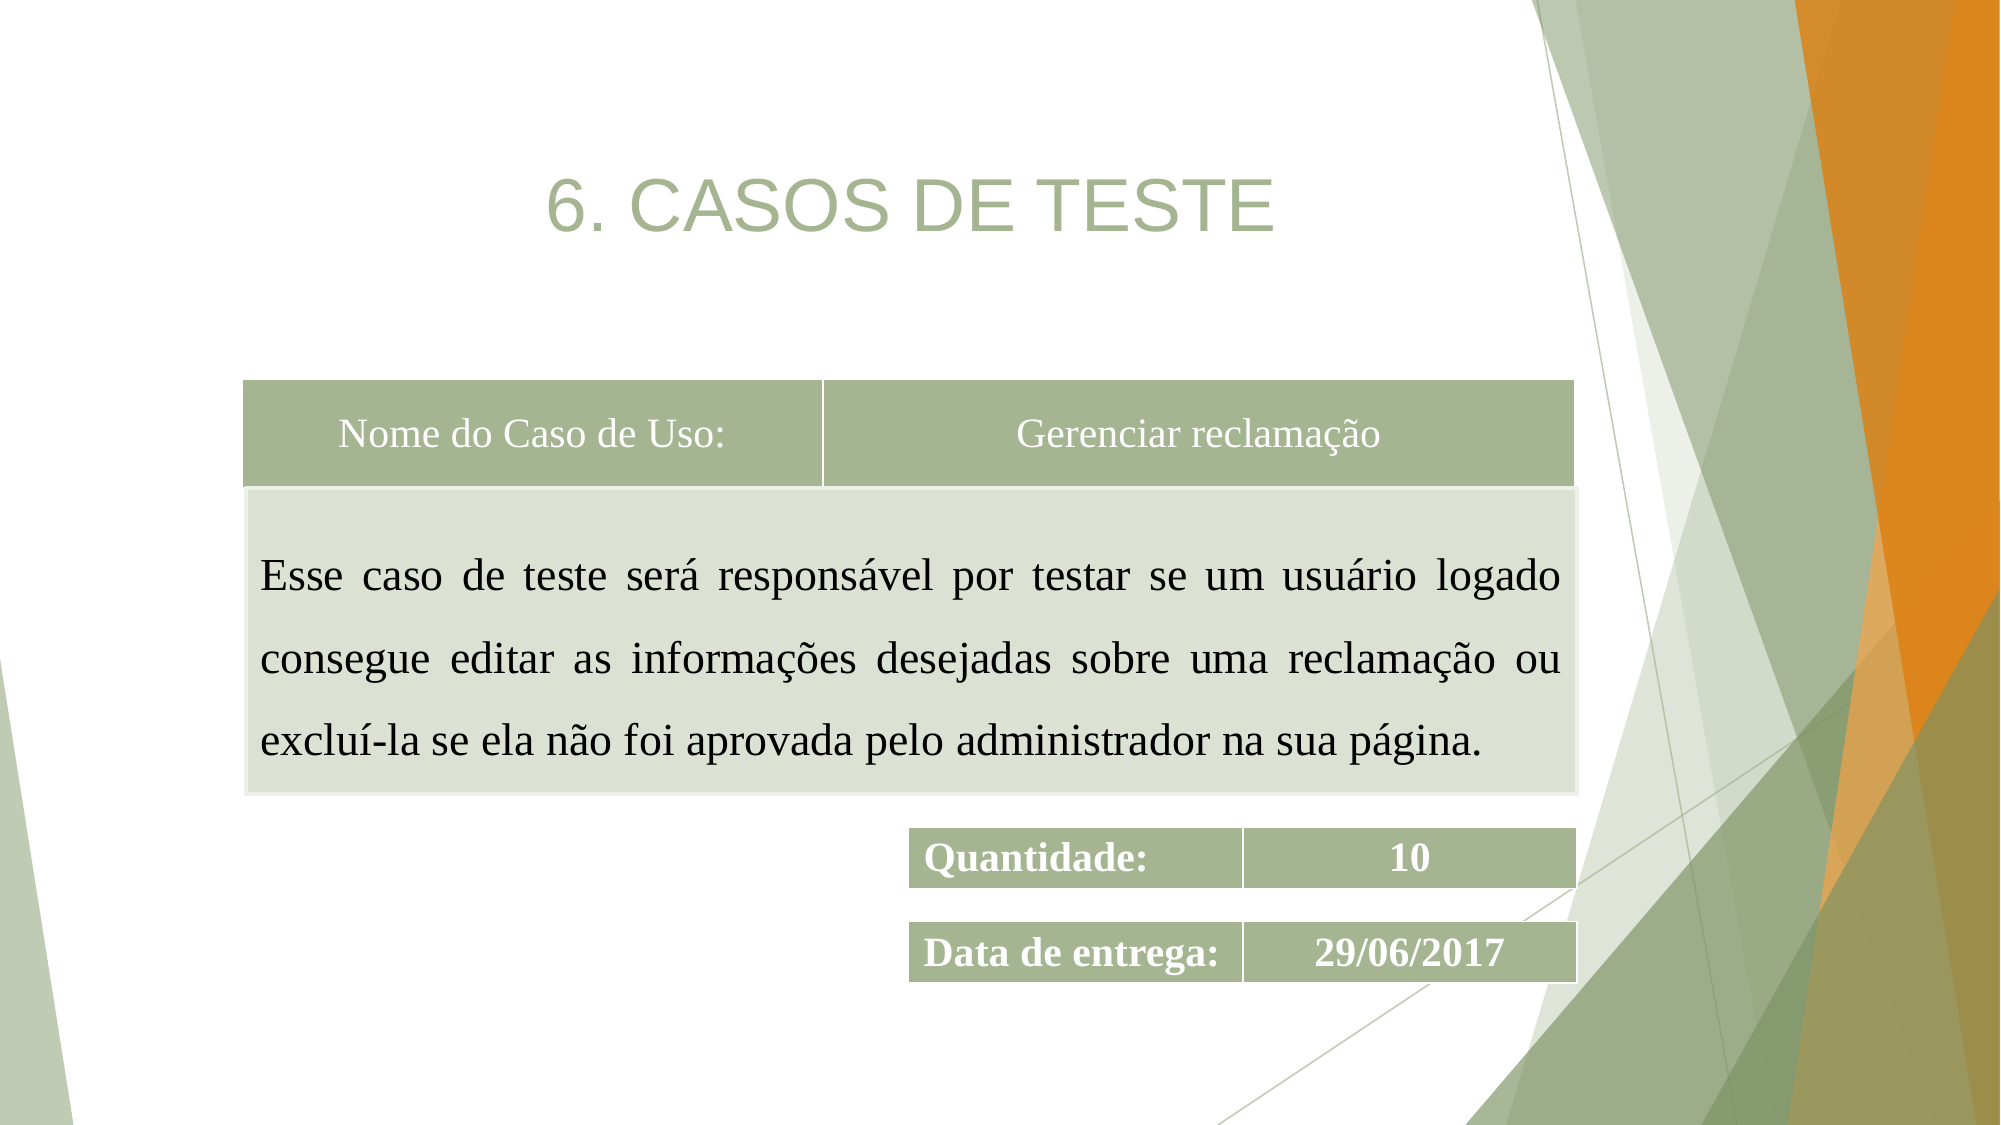

6. CASOS DE TESTE
| Nome do Caso de Uso: | Gerenciar reclamação |
| --- | --- |
Esse caso de teste será responsável por testar se um usuário logado consegue editar as informações desejadas sobre uma reclamação ou excluí-la se ela não foi aprovada pelo administrador na sua página.
| Quantidade: | 10 |
| --- | --- |
| Data de entrega: | 29/06/2017 |
| --- | --- |